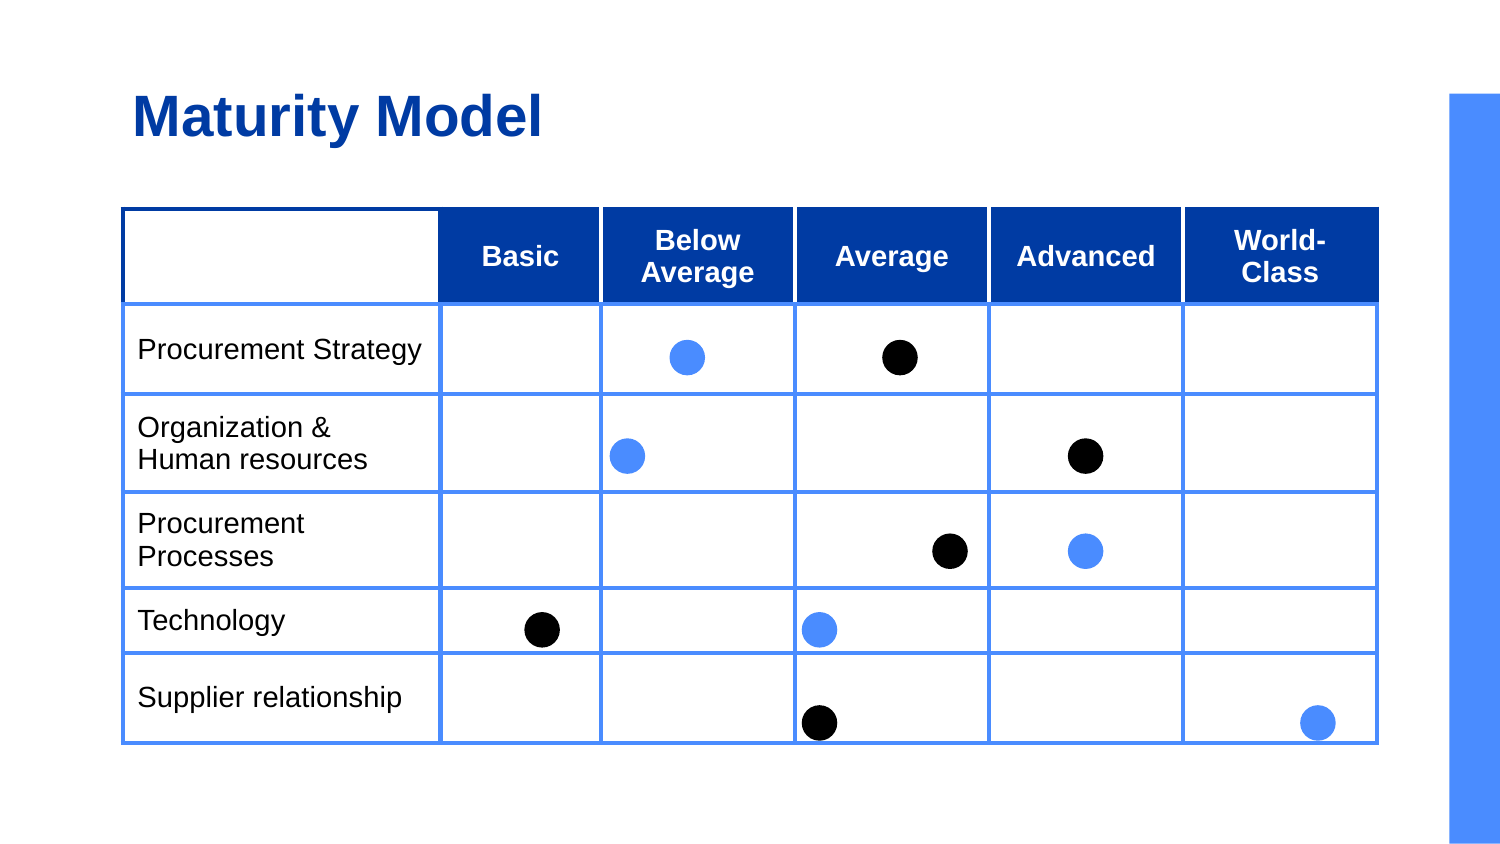

# Maturity Model
| BasBasi | Basic | Below Average | Average | Advanced | World- Class |
| --- | --- | --- | --- | --- | --- |
| Procurement Strategy |  |  |  |  |  |
| Organization & Human resources |  |  |  |  |  |
| Procurement Processes |  |  |  |  |  |
| Technology |  |  |  |  |  |
| Supplier relationship |  |  |  |  |  |